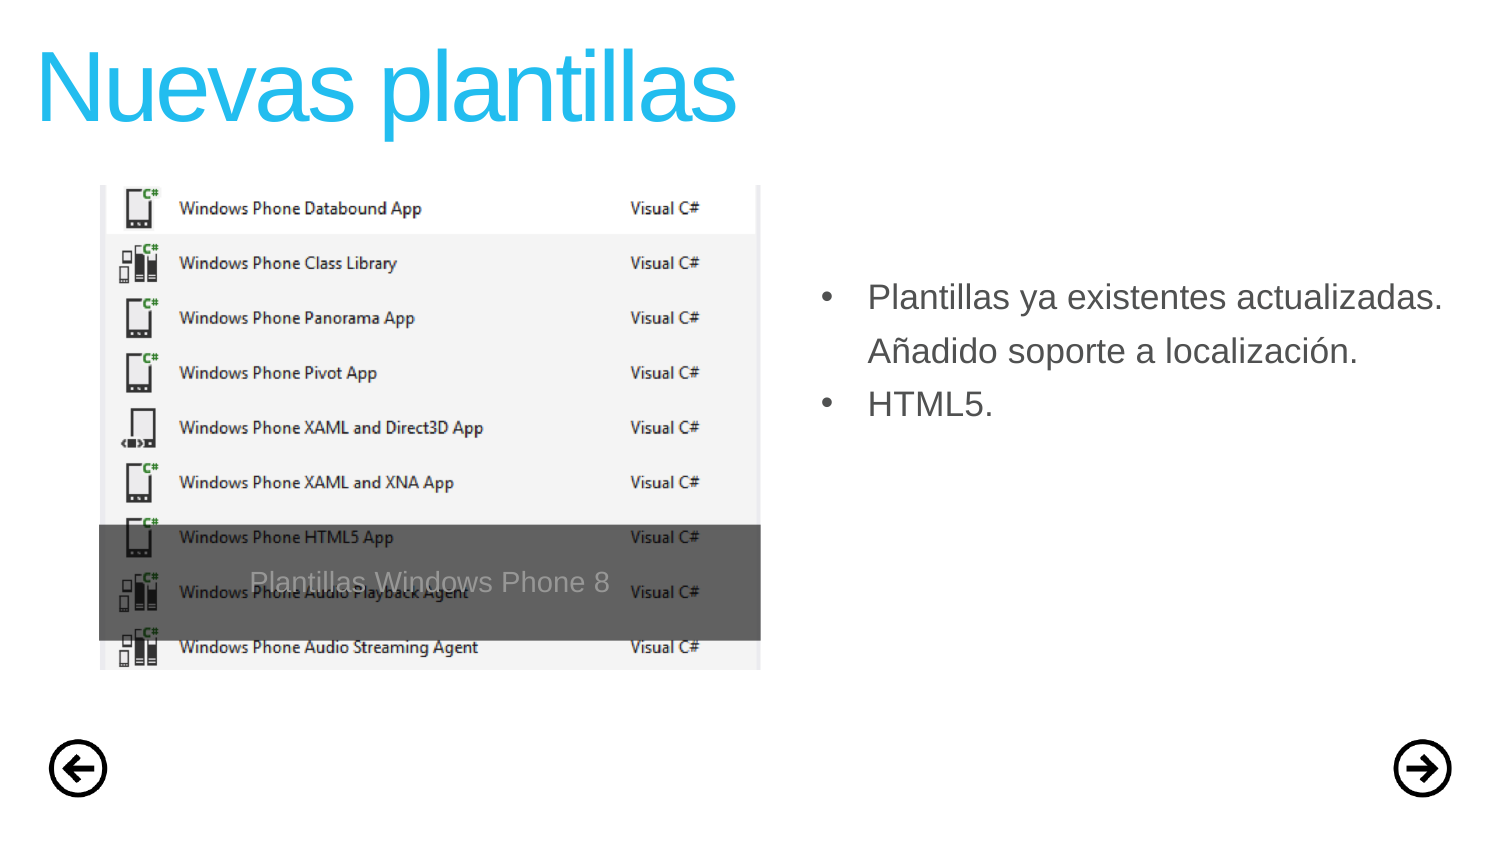

# Nuevas plantillas
Nuevas Plantillas
Plantillas ya existentes actualizadas. Añadido soporte a localización.
HTML5.

Plantillas Windows Phone 8